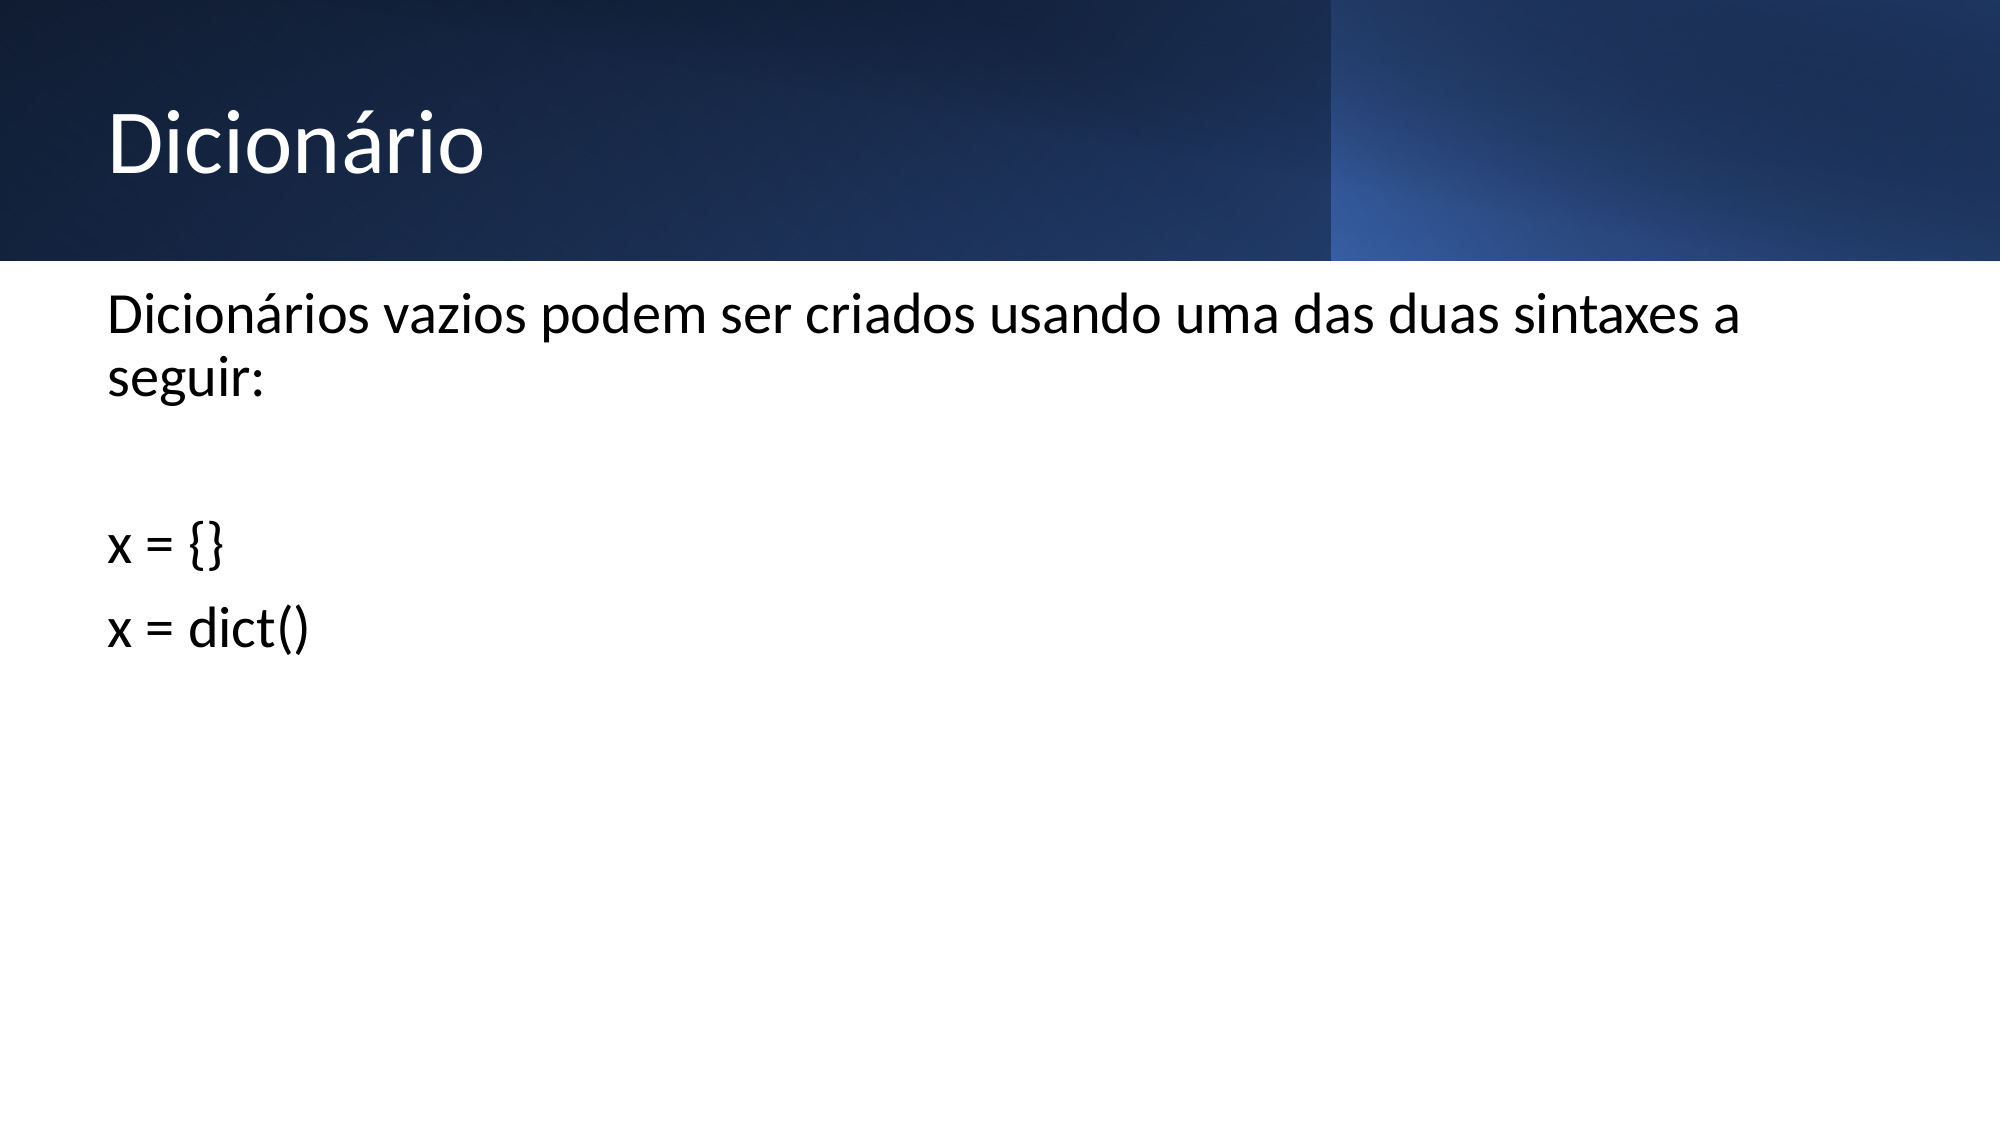

# Dicionário
Dicionários vazios podem ser criados usando uma das duas sintaxes a seguir:

x = {}
x = dict()